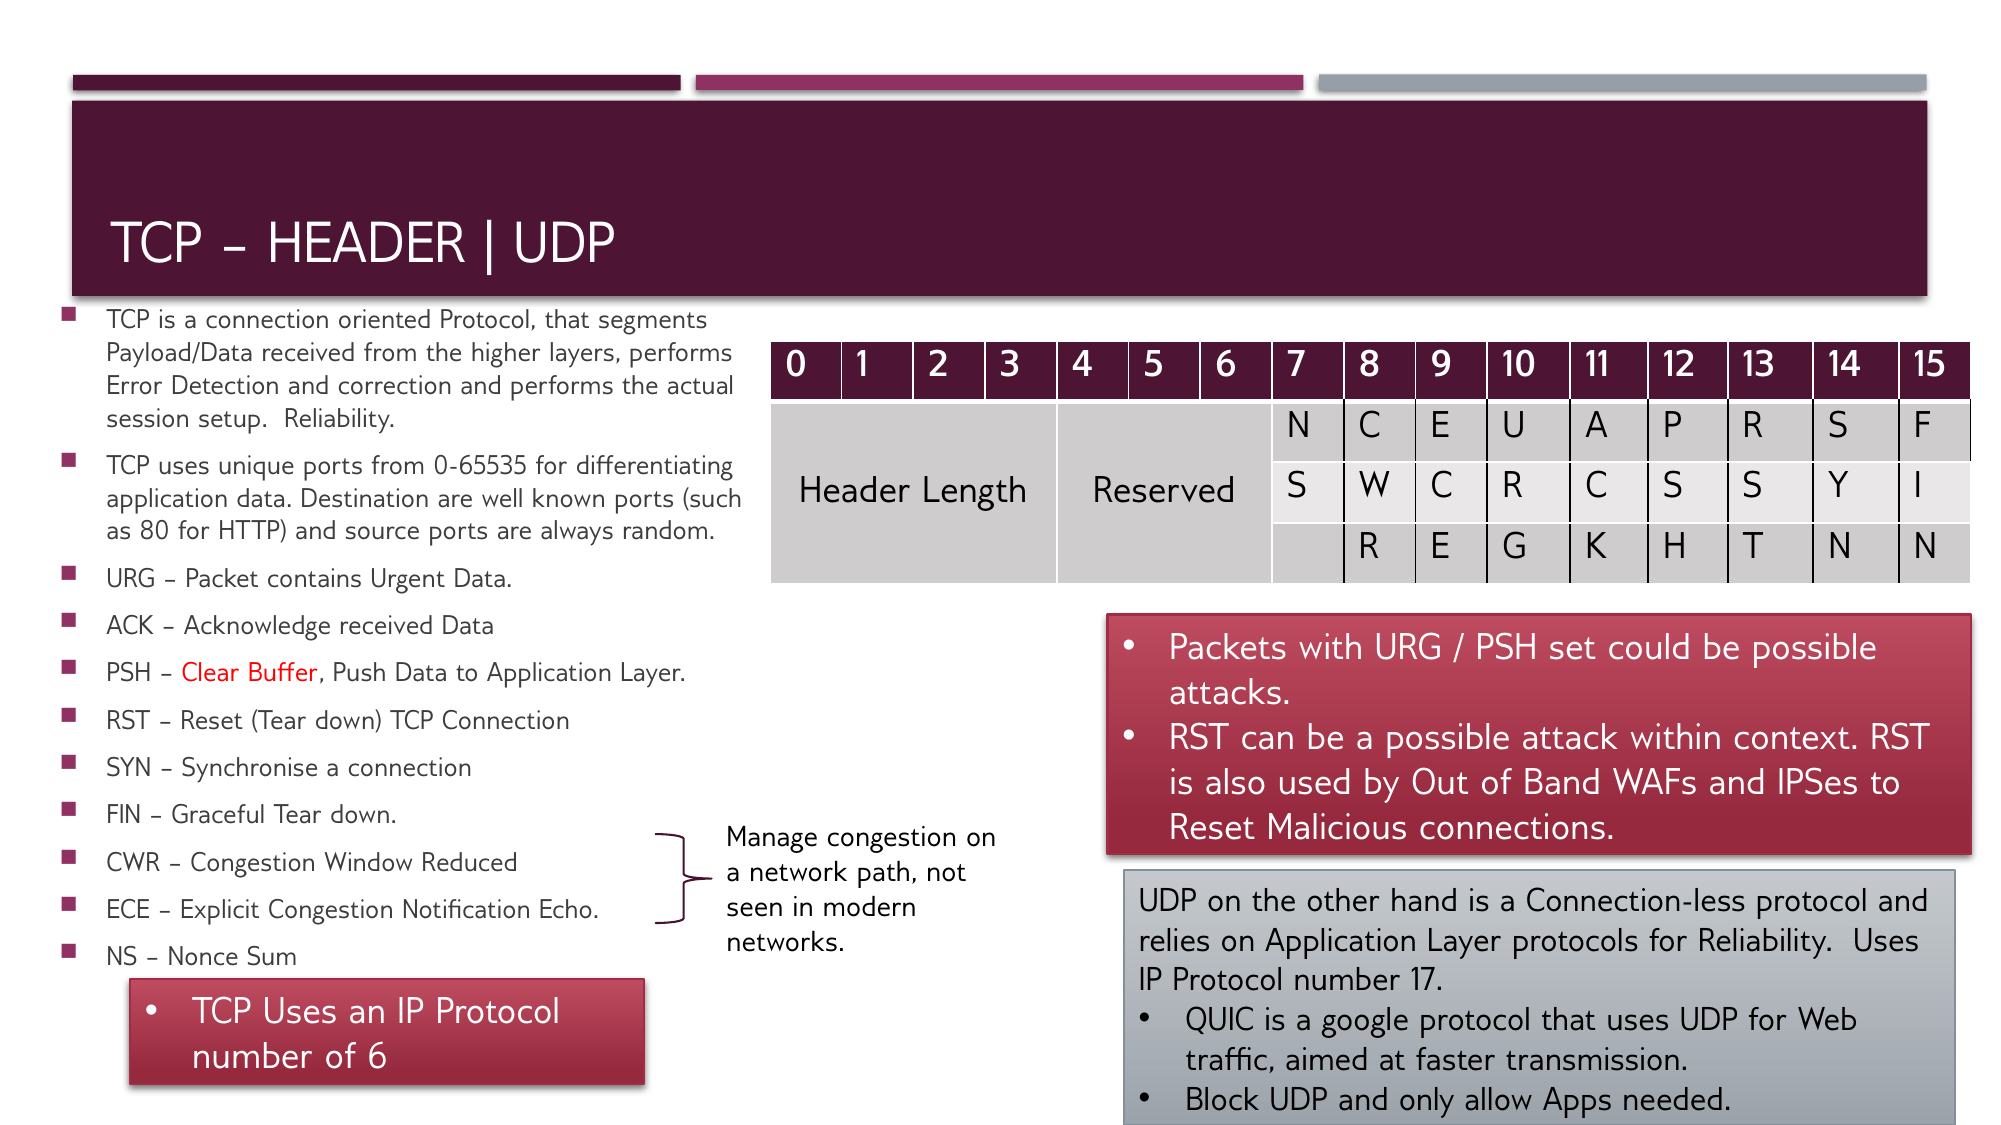

# TCP – Header | UDP
TCP is a connection oriented Protocol, that segments Payload/Data received from the higher layers, performs Error Detection and correction and performs the actual session setup.  Reliability.
TCP uses unique ports from 0-65535 for differentiating application data. Destination are well known ports (such as 80 for HTTP) and source ports are always random.
URG – Packet contains Urgent Data.
ACK – Acknowledge received Data
PSH – Clear Buffer, Push Data to Application Layer.
RST – Reset (Tear down) TCP Connection
SYN – Synchronise a connection
FIN – Graceful Tear down.
CWR – Congestion Window Reduced
ECE – Explicit Congestion Notification Echo.
NS – Nonce Sum
| 0 | 1 | 2 | 3 | 4 | 5 | 6 | 7 | 8 | 9 | 10 | 11 | 12 | 13 | 14 | 15 |
| --- | --- | --- | --- | --- | --- | --- | --- | --- | --- | --- | --- | --- | --- | --- | --- |
| Header Length |  |  |  | Reserved |  |  | N | C | E | U | A | P | R | S | F |
|  |  |  |  |  |  |  | S | W | C | R | C | S | S | Y | I |
|  |  |  |  |  |  |  |  | R | E | G | K | H | T | N | N |
Packets with URG / PSH set could be possible attacks.
RST can be a possible attack within context. RST is also used by Out of Band WAFs and IPSes to Reset Malicious connections.
Manage congestion on a network path, not seen in modern networks.

UDP on the other hand is a Connection-less protocol and relies on Application Layer protocols for Reliability.  Uses IP Protocol number 17.
QUIC is a google protocol that uses UDP for Web traffic, aimed at faster transmission.
Block UDP and only allow Apps needed.
TCP Uses an IP Protocol number of 6